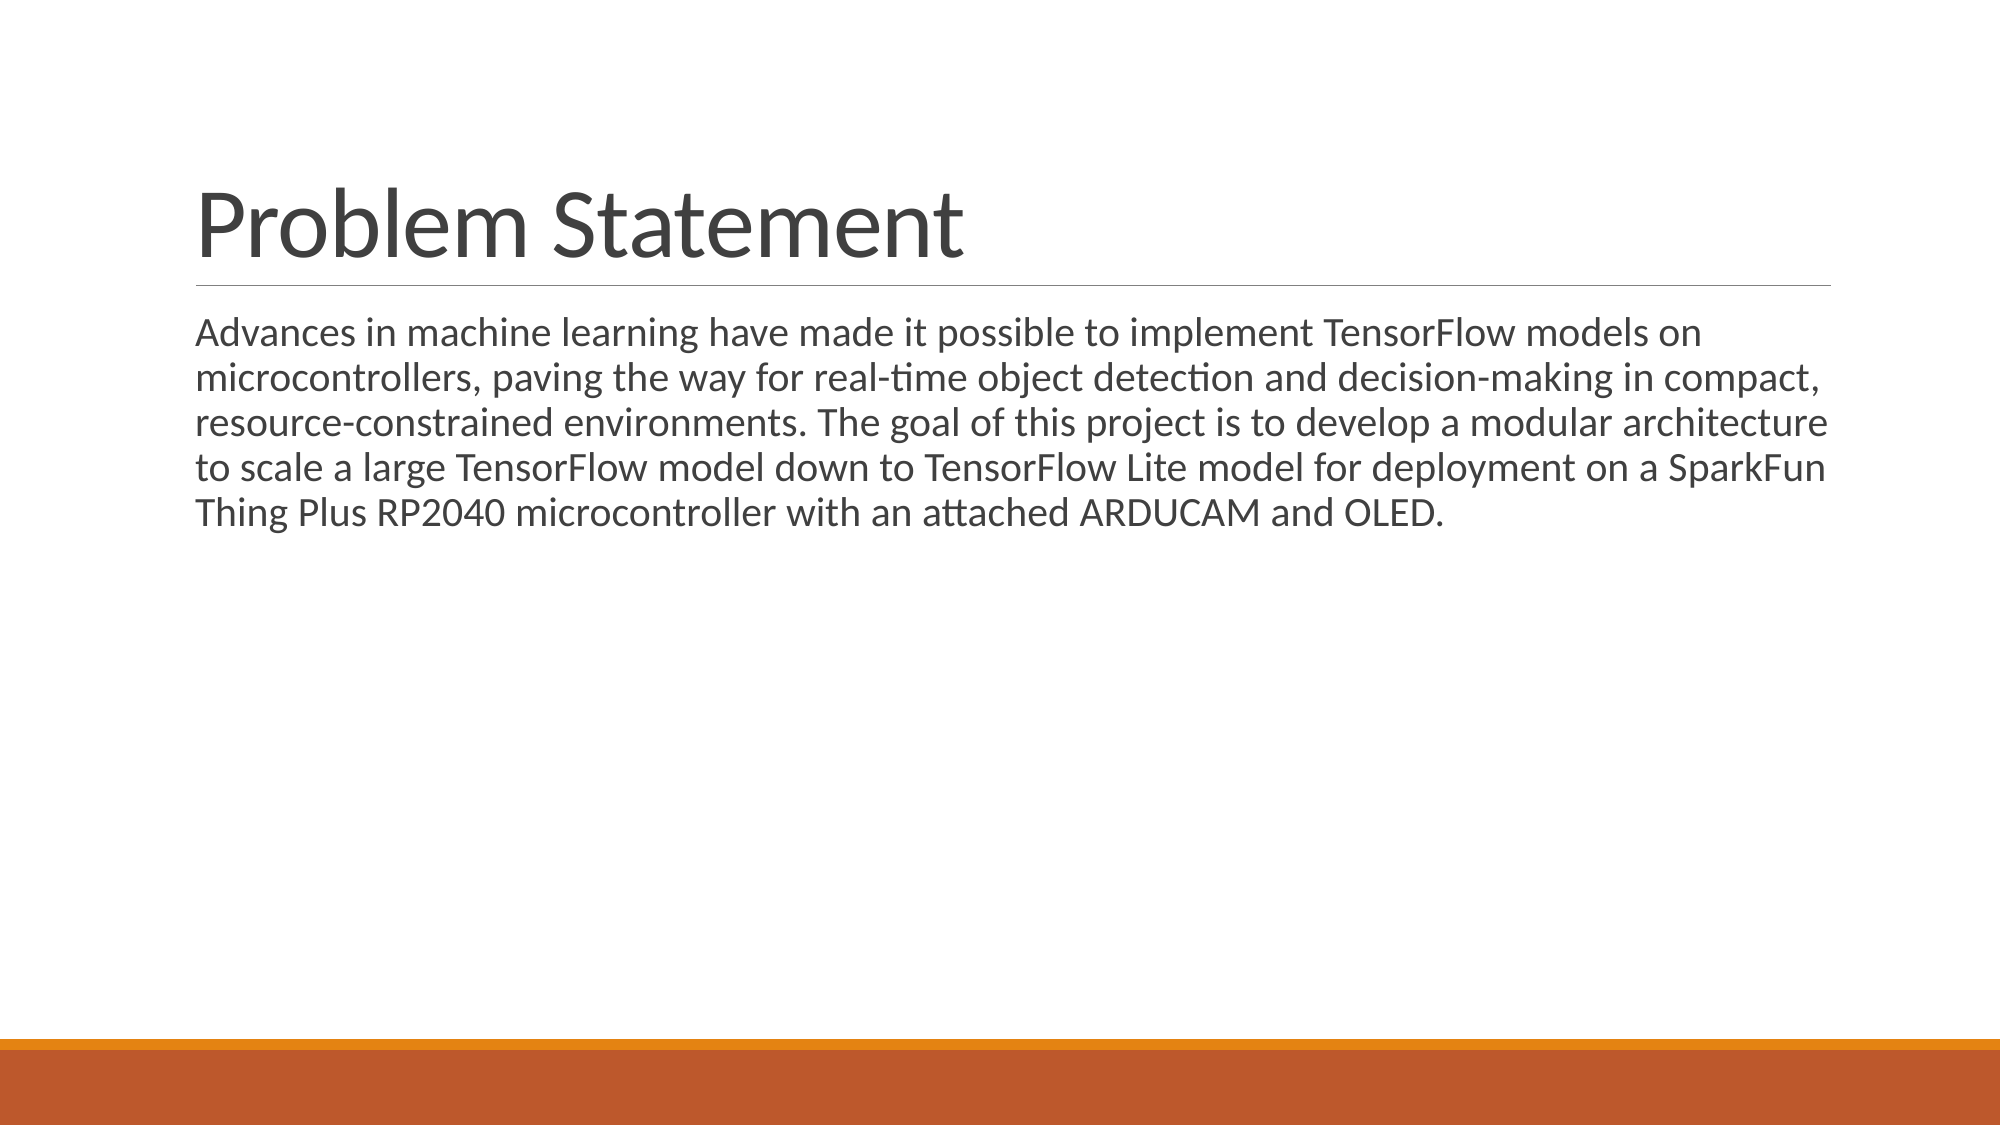

# Problem Statement
Advances in machine learning have made it possible to implement TensorFlow models on microcontrollers, paving the way for real-time object detection and decision-making in compact, resource-constrained environments. The goal of this project is to develop a modular architecture to scale a large TensorFlow model down to TensorFlow Lite model for deployment on a SparkFun Thing Plus RP2040 microcontroller with an attached ARDUCAM and OLED.